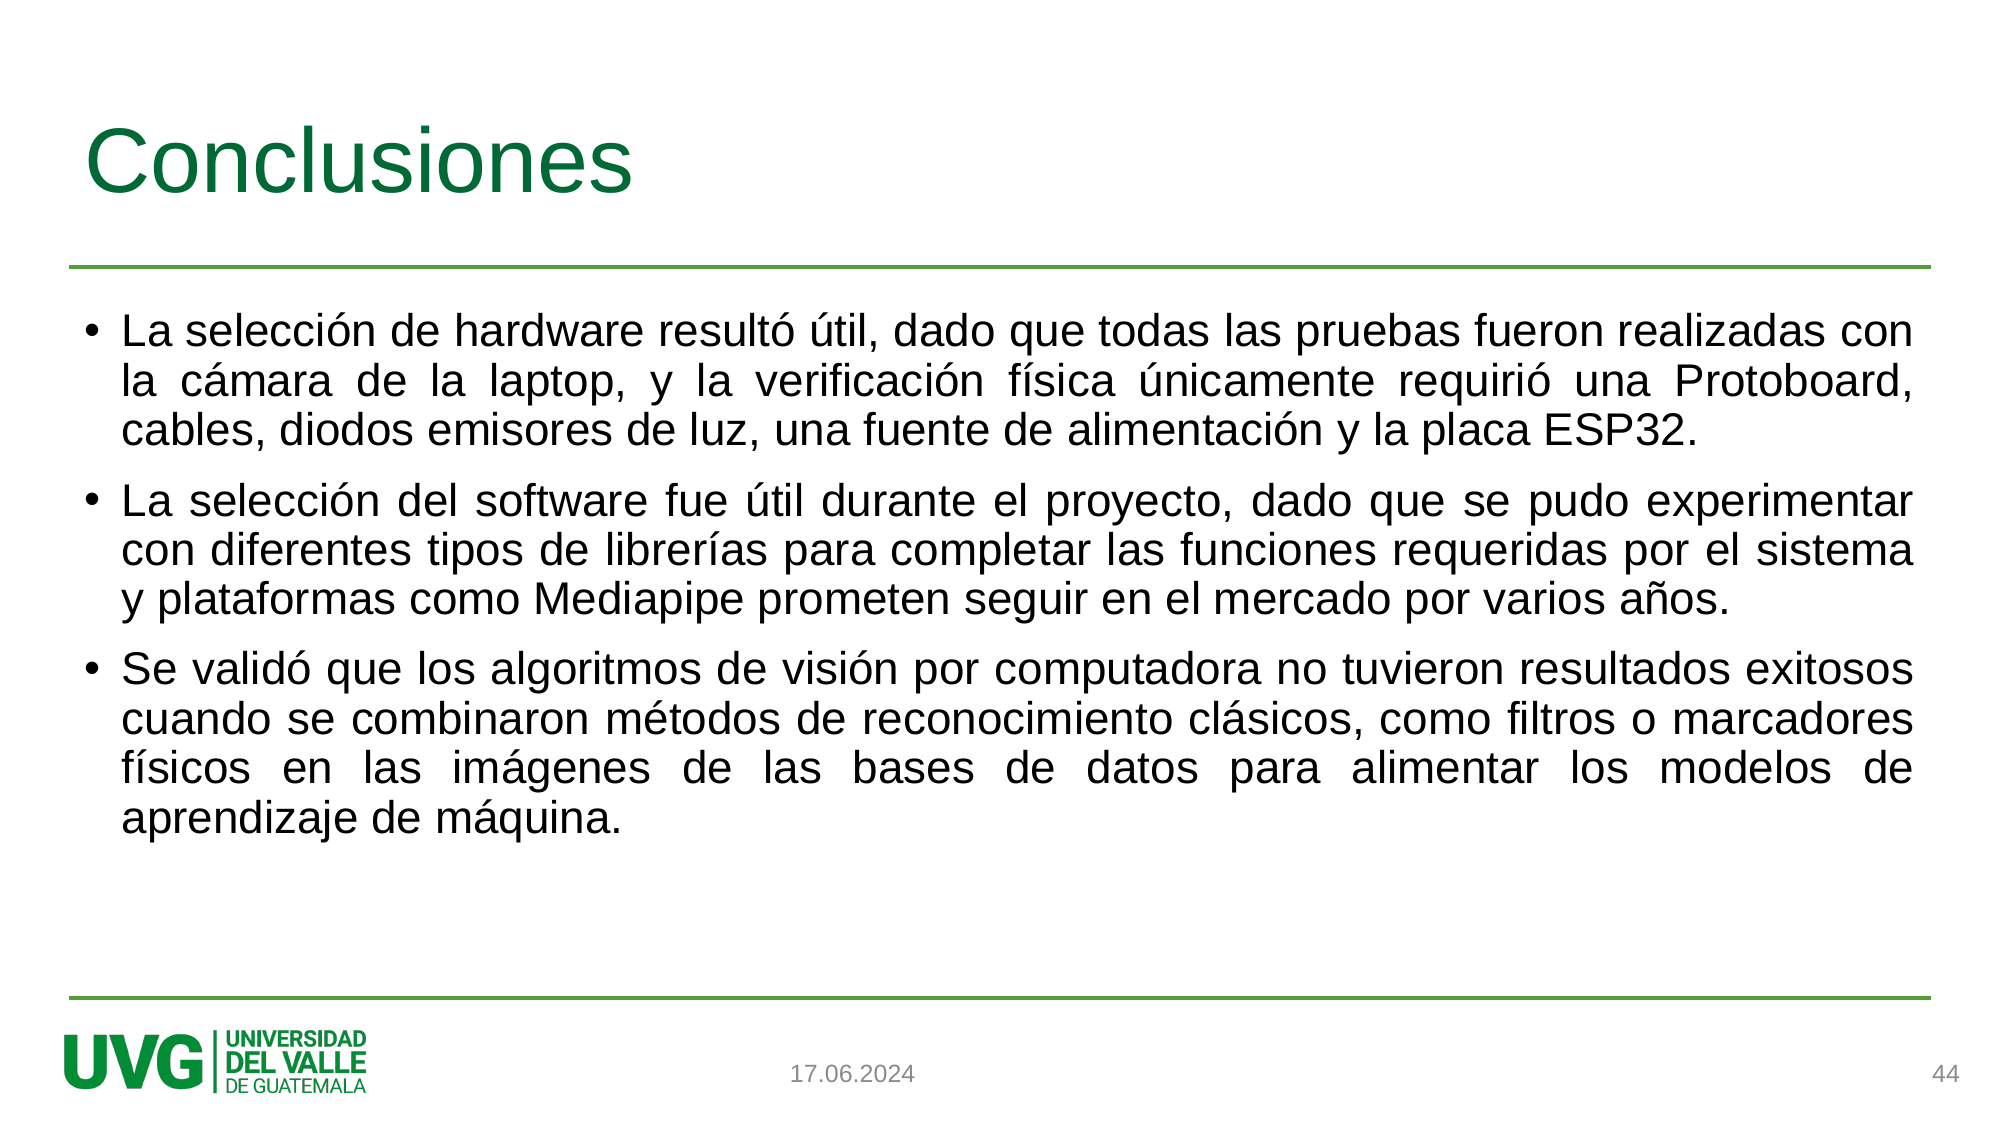

# Conclusiones
La selección de hardware resultó útil, dado que todas las pruebas fueron realizadas con la cámara de la laptop, y la verificación física únicamente requirió una Protoboard, cables, diodos emisores de luz, una fuente de alimentación y la placa ESP32.
La selección del software fue útil durante el proyecto, dado que se pudo experimentar con diferentes tipos de librerías para completar las funciones requeridas por el sistema y plataformas como Mediapipe prometen seguir en el mercado por varios años.
Se validó que los algoritmos de visión por computadora no tuvieron resultados exitosos cuando se combinaron métodos de reconocimiento clásicos, como filtros o marcadores físicos en las imágenes de las bases de datos para alimentar los modelos de aprendizaje de máquina.

44
17.06.2024